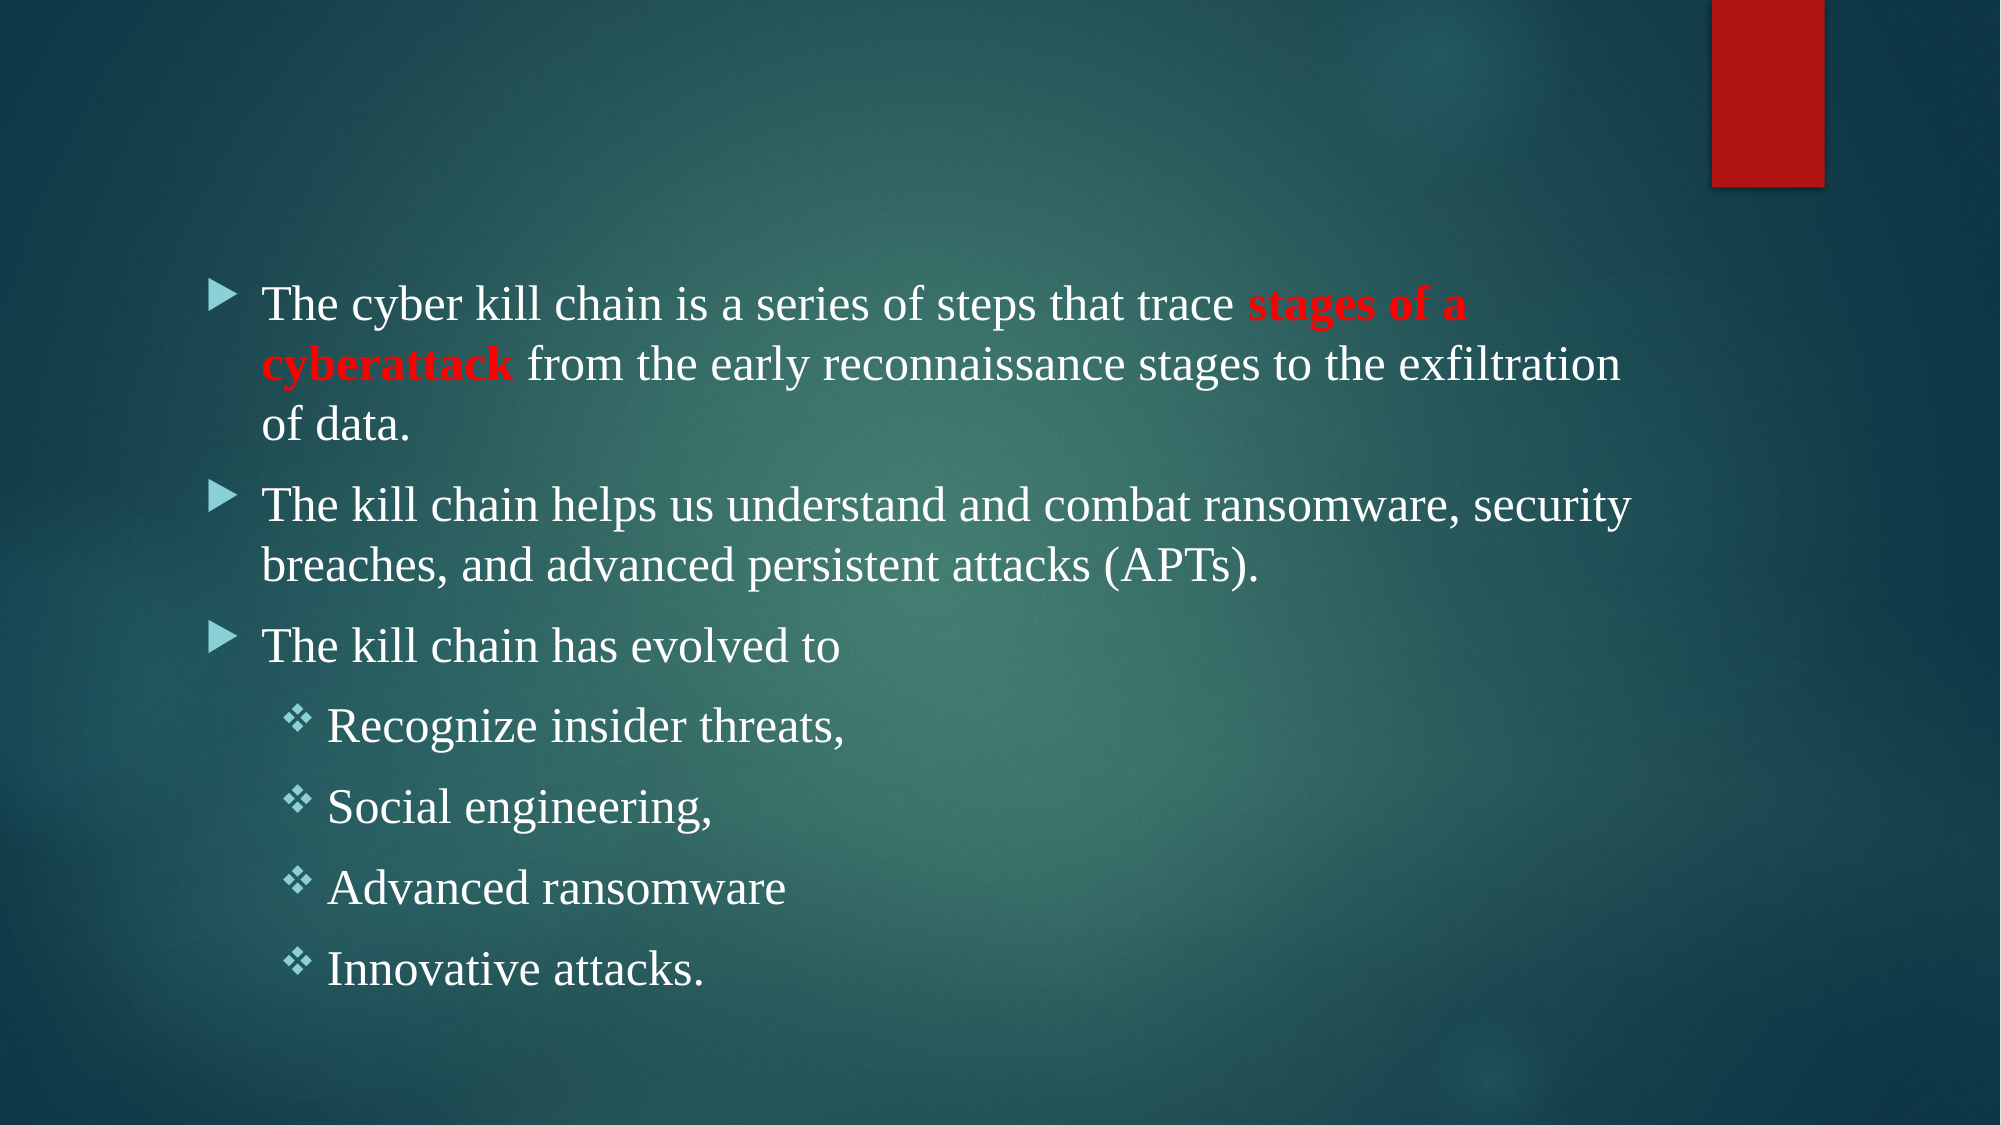

The cyber kill chain is a series of steps that trace stages of a cyberattack from the early reconnaissance stages to the exfiltration of data.
The kill chain helps us understand and combat ransomware, security breaches, and advanced persistent attacks (APTs).
The kill chain has evolved to
Recognize insider threats,
Social engineering,
Advanced ransomware
Innovative attacks.